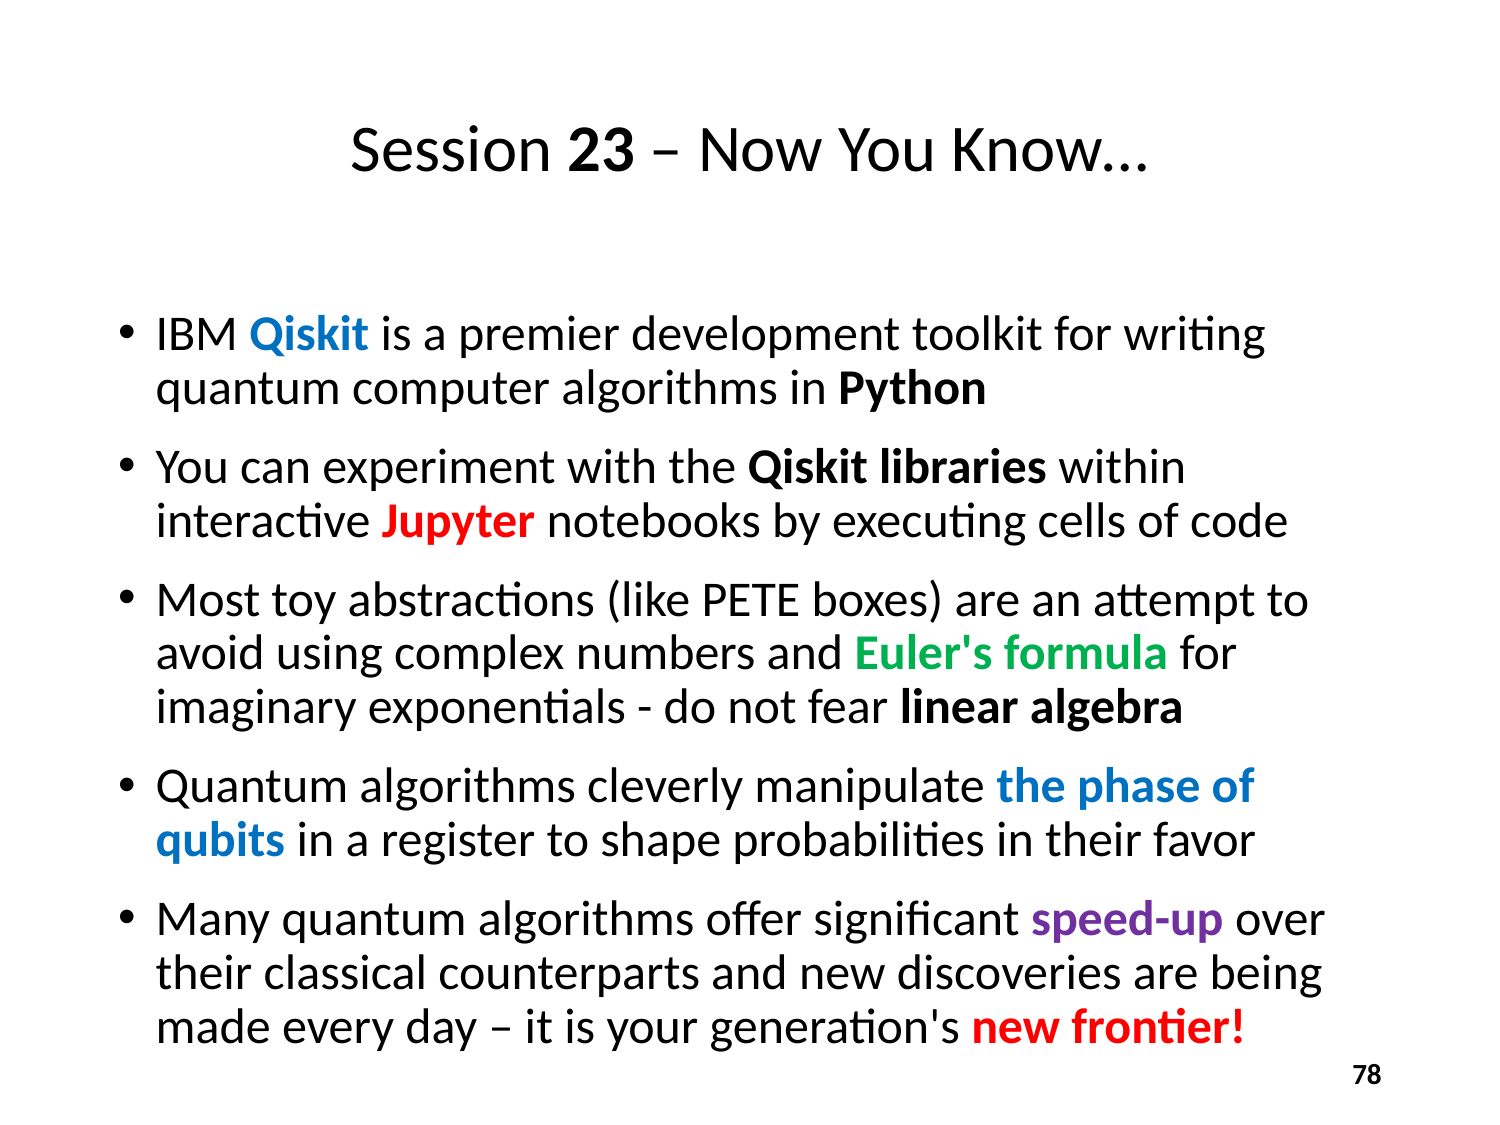

# Session 23 – Now You Know…
IBM Qiskit is a premier development toolkit for writing quantum computer algorithms in Python
You can experiment with the Qiskit libraries within interactive Jupyter notebooks by executing cells of code
Most toy abstractions (like PETE boxes) are an attempt to avoid using complex numbers and Euler's formula for imaginary exponentials - do not fear linear algebra
Quantum algorithms cleverly manipulate the phase of qubits in a register to shape probabilities in their favor
Many quantum algorithms offer significant speed-up over their classical counterparts and new discoveries are being made every day – it is your generation's new frontier!

78